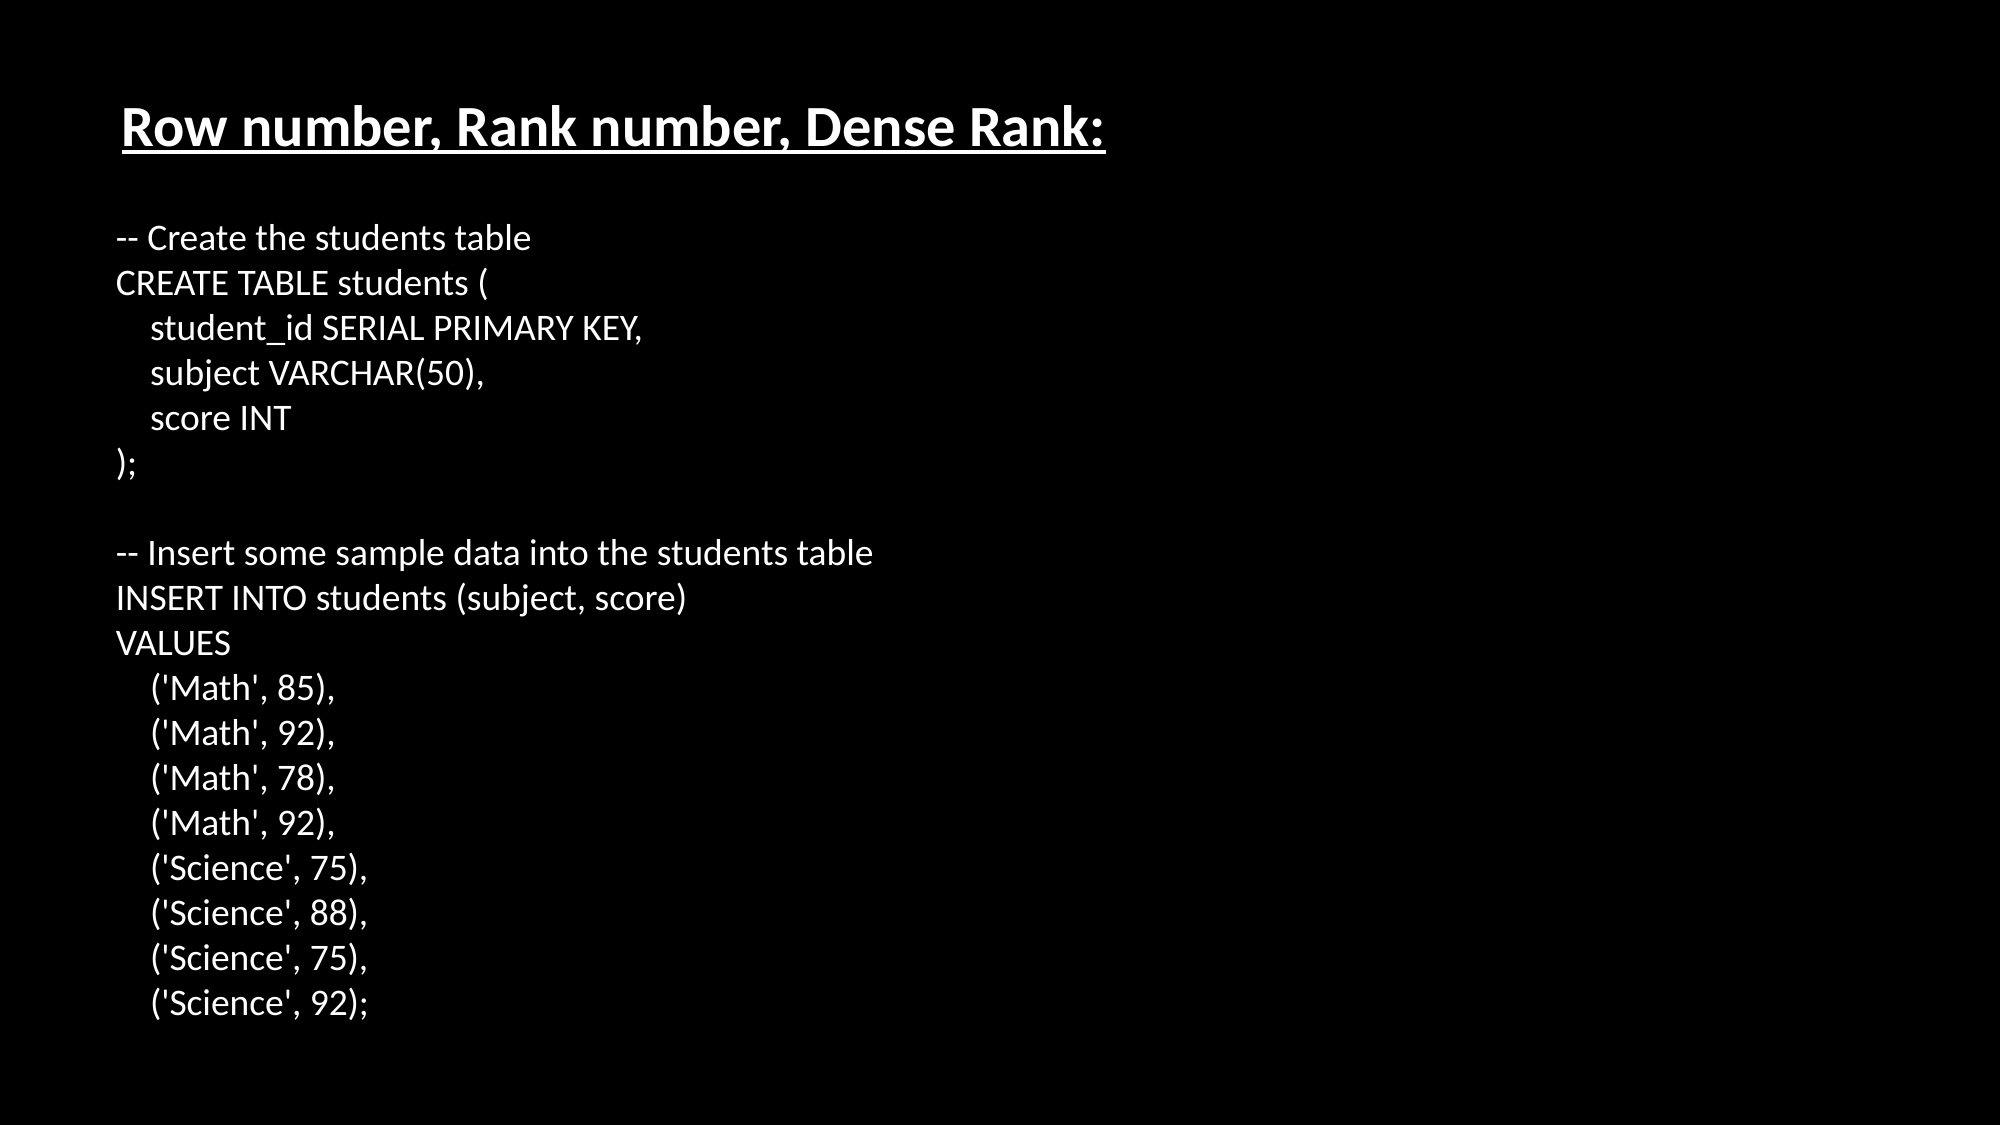

Row number, Rank number, Dense Rank:
-- Create the students table
CREATE TABLE students (
    student_id SERIAL PRIMARY KEY,
    subject VARCHAR(50),
    score INT
);

-- Insert some sample data into the students table
INSERT INTO students (subject, score)
VALUES
    ('Math', 85),
    ('Math', 92),
    ('Math', 78),
    ('Math', 92),
    ('Science', 75),
    ('Science', 88),
    ('Science', 75),
    ('Science', 92);